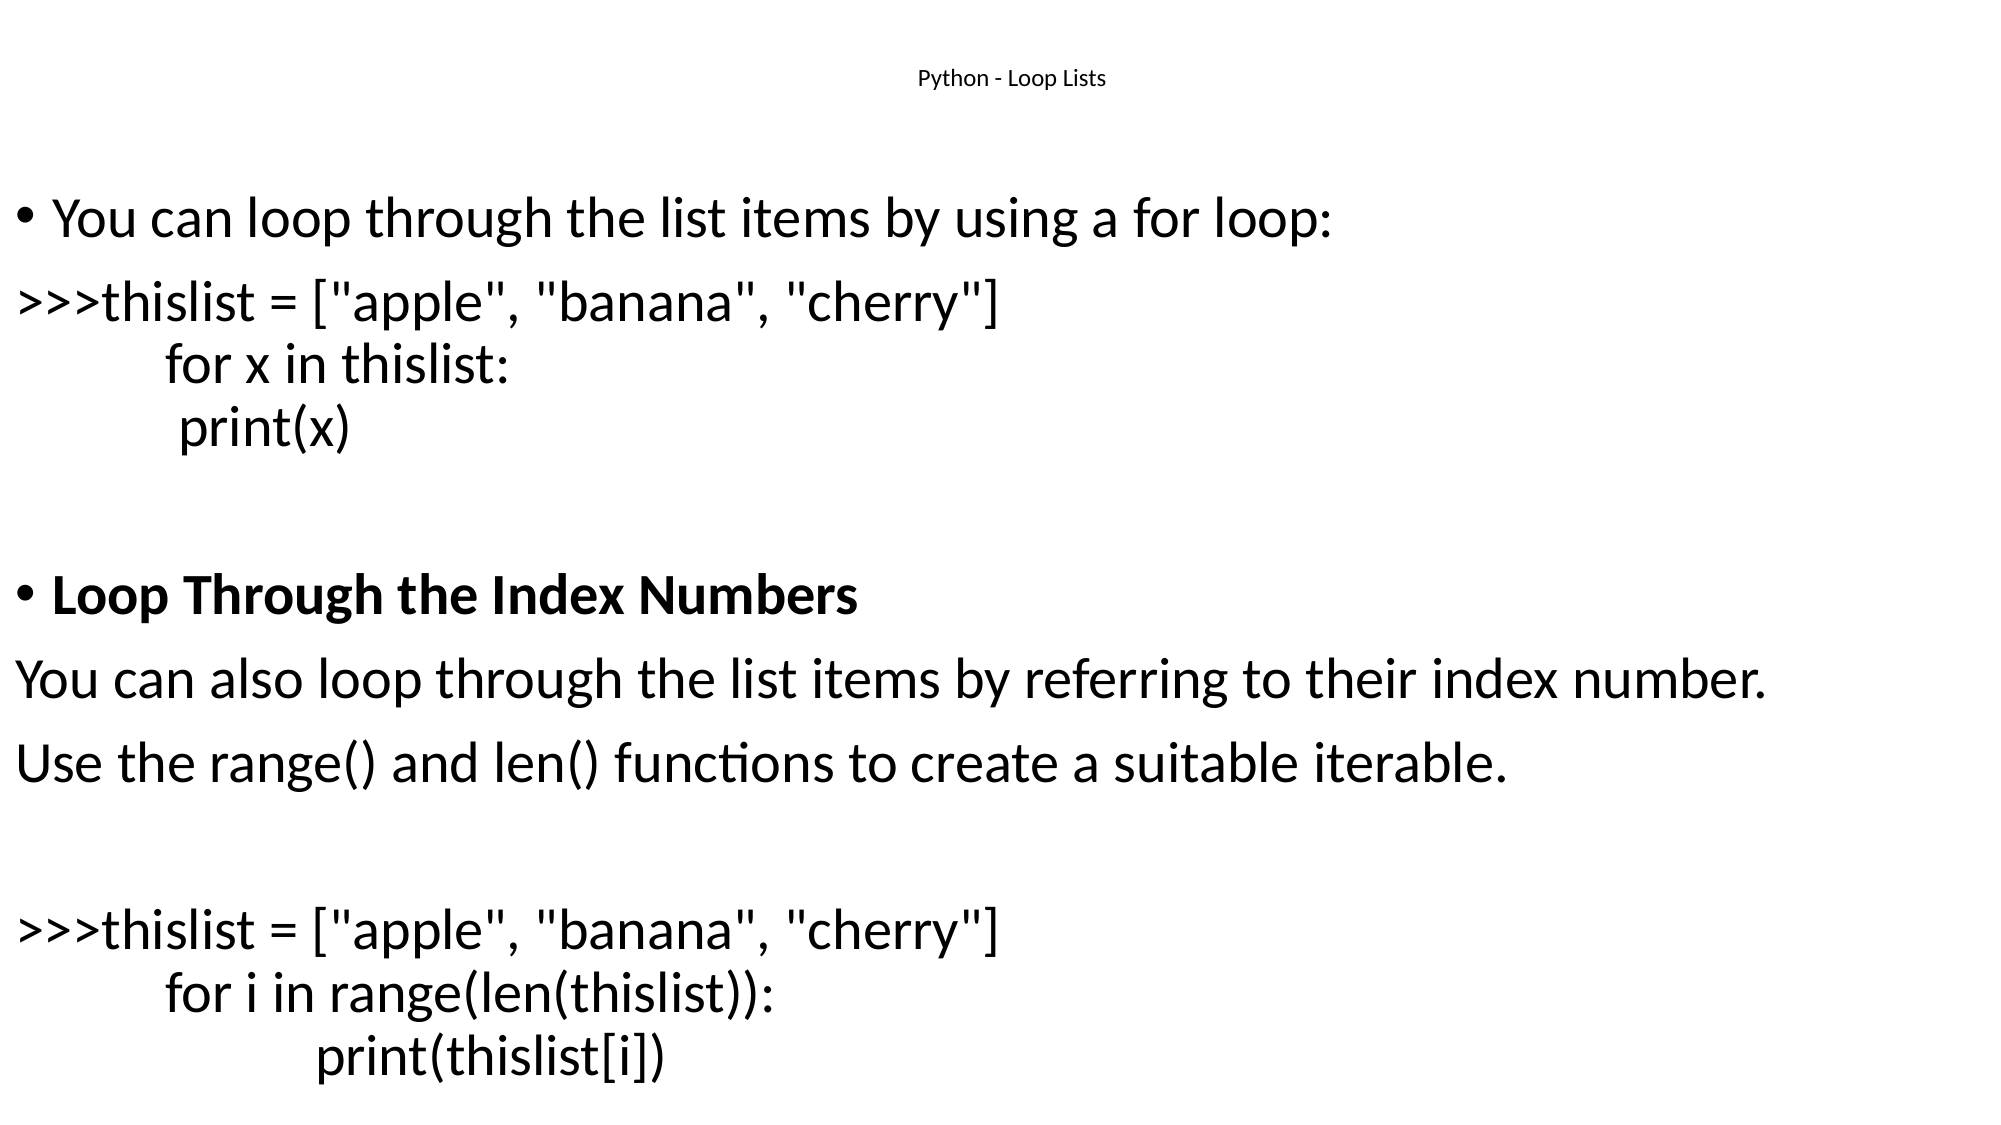

# Python - Loop Lists
You can loop through the list items by using a for loop:
>>>thislist = ["apple", "banana", "cherry"]
	for x in thislist:
  	 print(x)

Loop Through the Index Numbers
You can also loop through the list items by referring to their index number.
Use the range() and len() functions to create a suitable iterable.

>>>thislist = ["apple", "banana", "cherry"]
	for i in range(len(thislist)):
  		print(thislist[i])